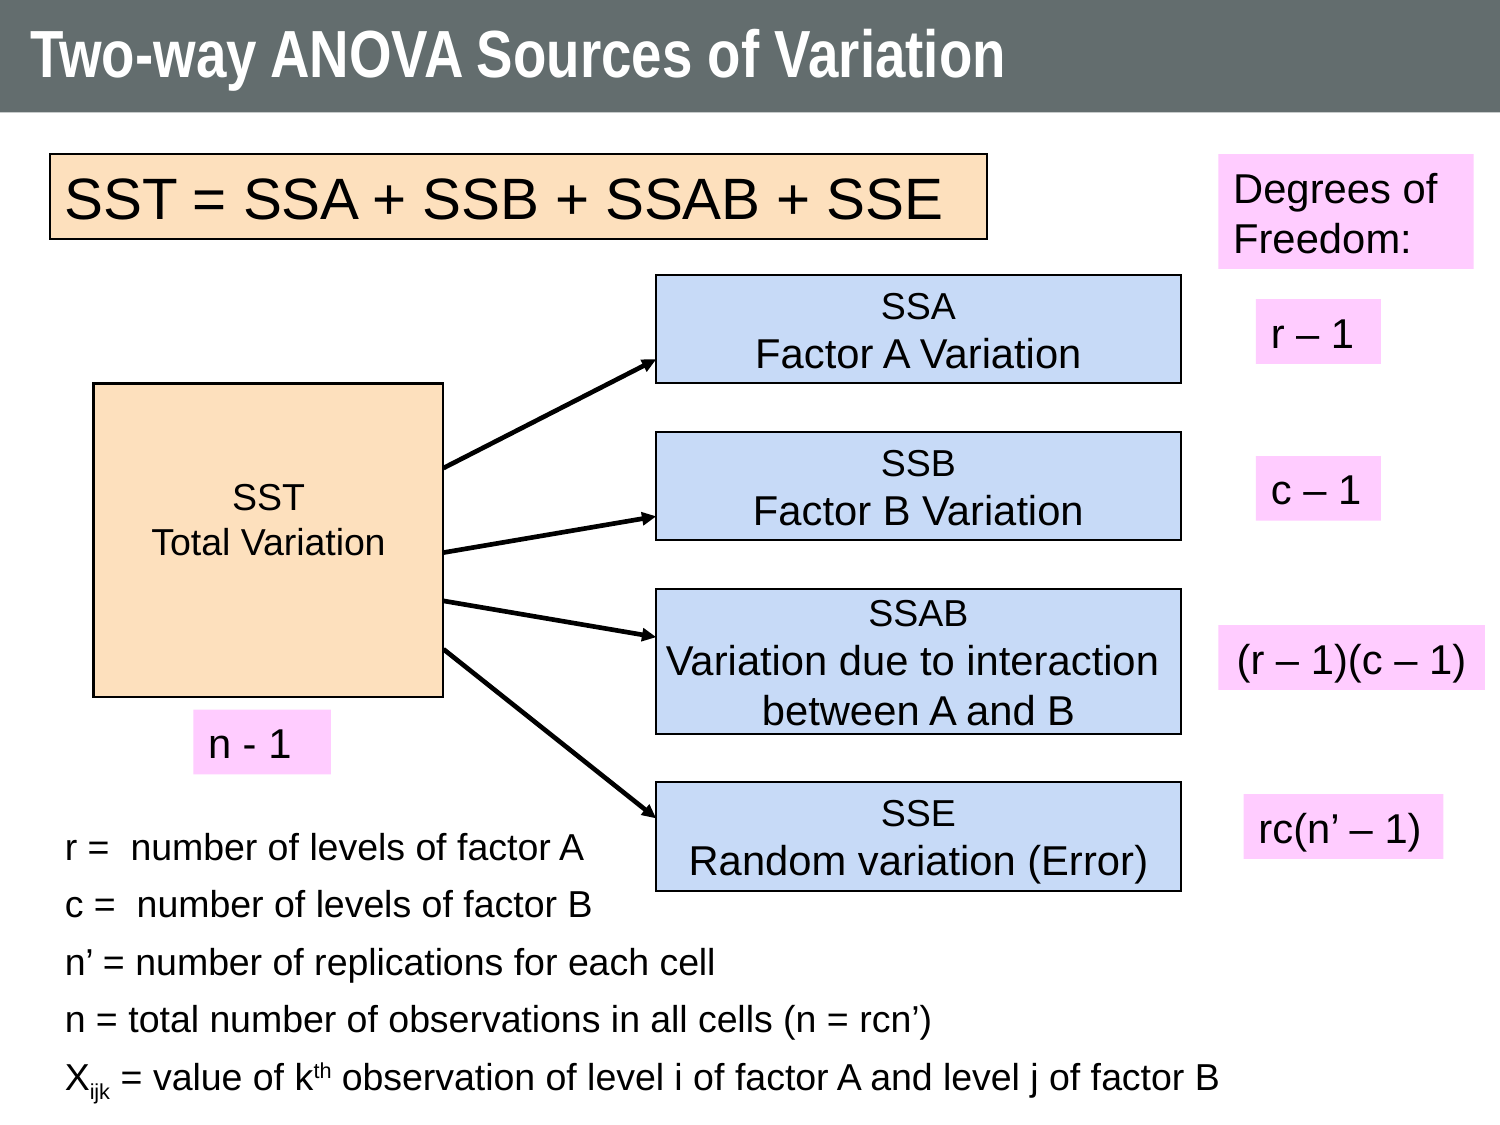

# Two-way ANOVA Sources of Variation
SST = SSA + SSB + SSAB + SSE
Degrees of Freedom:
SSA
Factor A Variation
r – 1

SST
Total Variation

SSB
Factor B Variation
c – 1

SSAB
Variation due to interaction
between A and B

(r – 1)(c – 1)

n - 1
SSE
Random variation (Error)
rc(n’ – 1)
r =  number of levels of factor A
c =  number of levels of factor B
n’ = number of replications for each cell
n = total number of observations in all cells (n = rcn’)
Xijk = value of kth observation of level i of factor A and level j of factor B